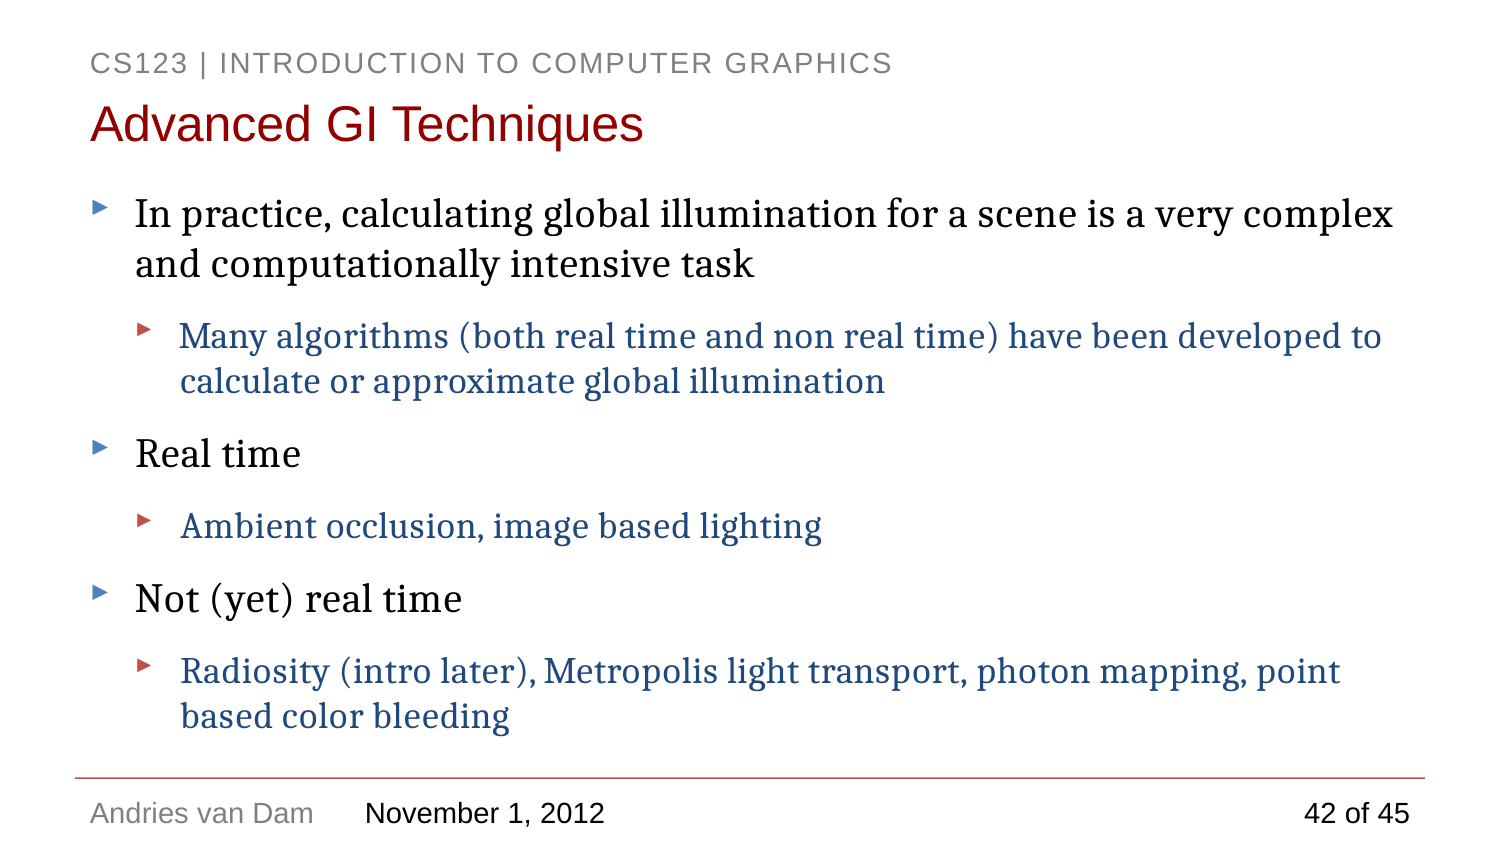

# Advanced GI Techniques
In practice, calculating global illumination for a scene is a very complex and computationally intensive task
Many algorithms (both real time and non real time) have been developed to calculate or approximate global illumination
Real time
Ambient occlusion, image based lighting
Not (yet) real time
Radiosity (intro later), Metropolis light transport, photon mapping, point based color bleeding

42 of 45
November 1, 2012